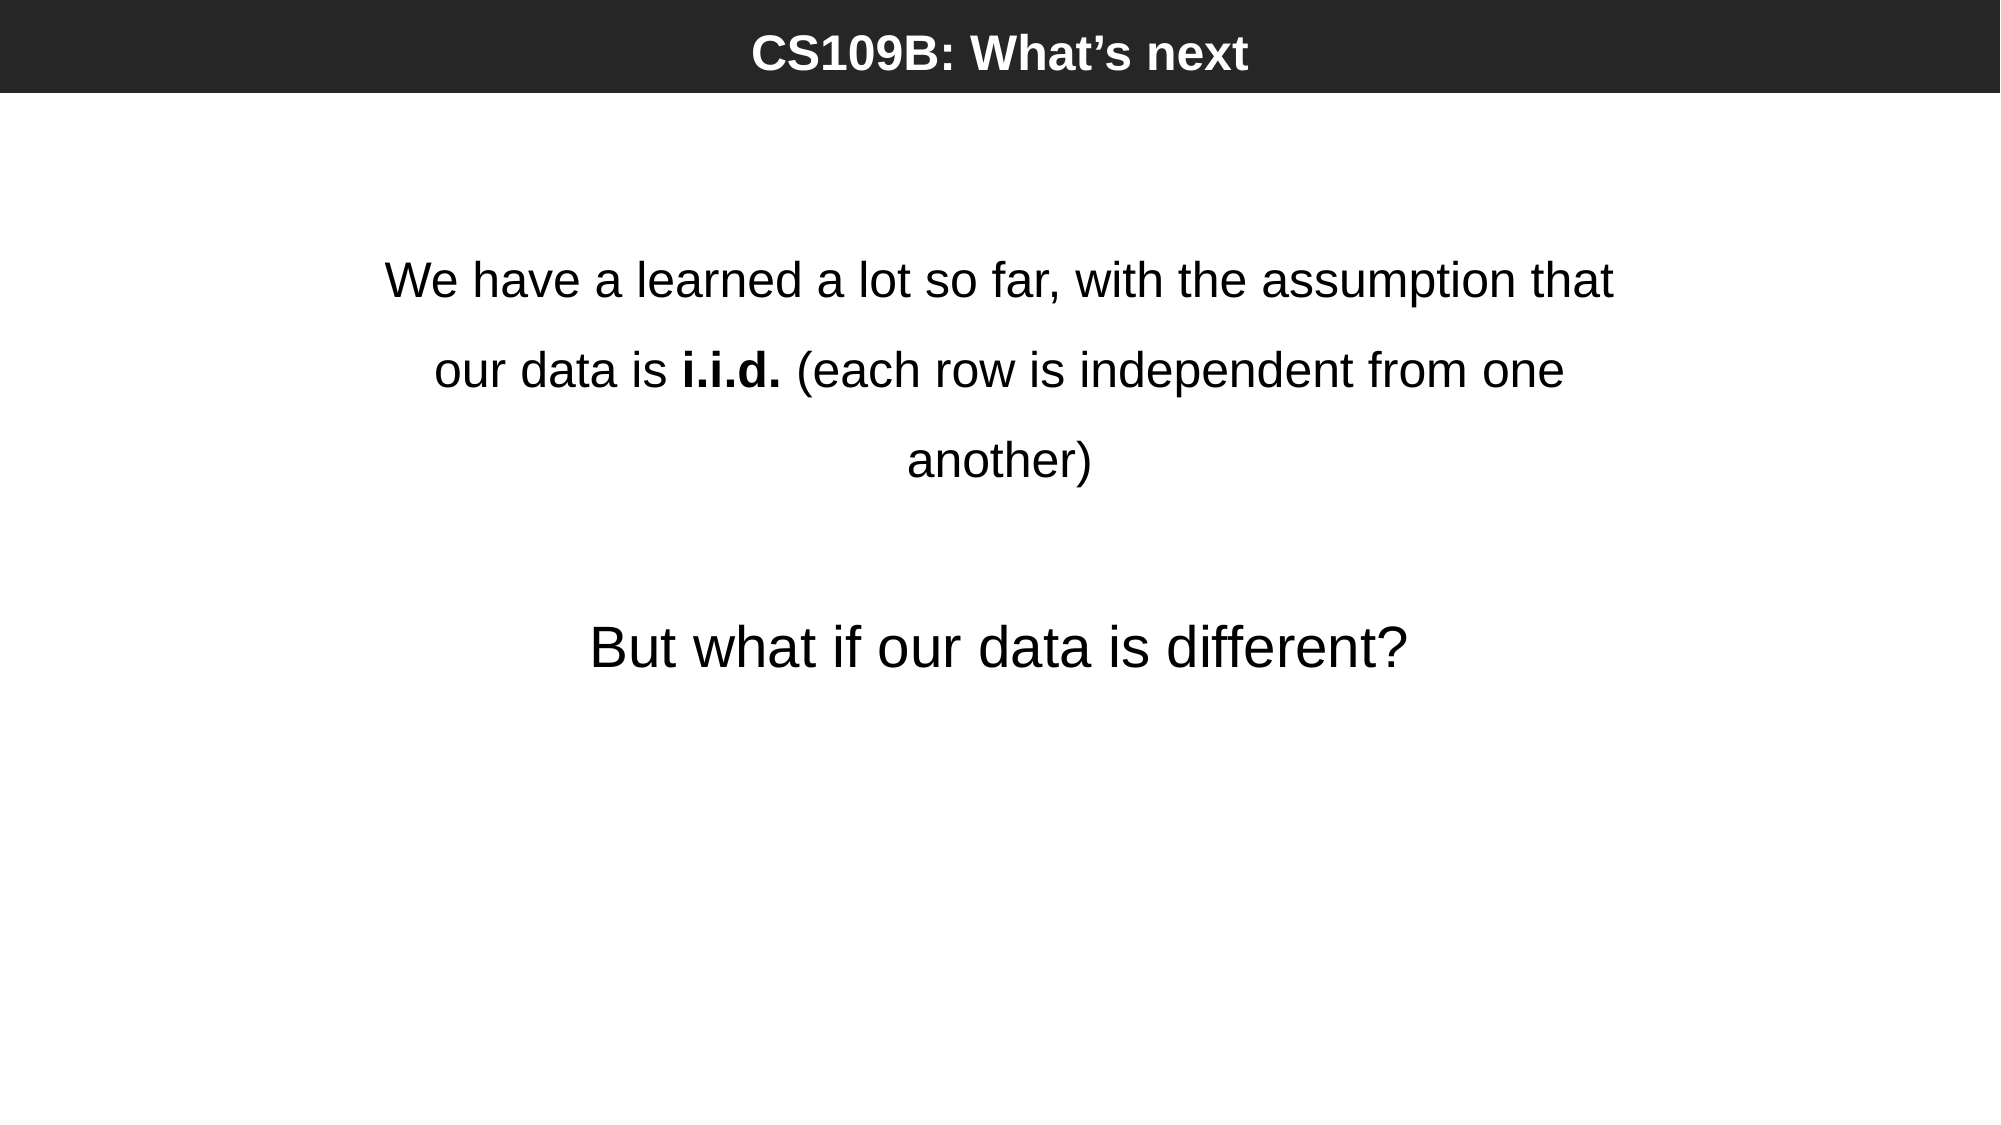

CS109B: What’s next
We have a learned a lot so far, with the assumption that our data is i.i.d. (each row is independent from one another)
But what if our data is different?